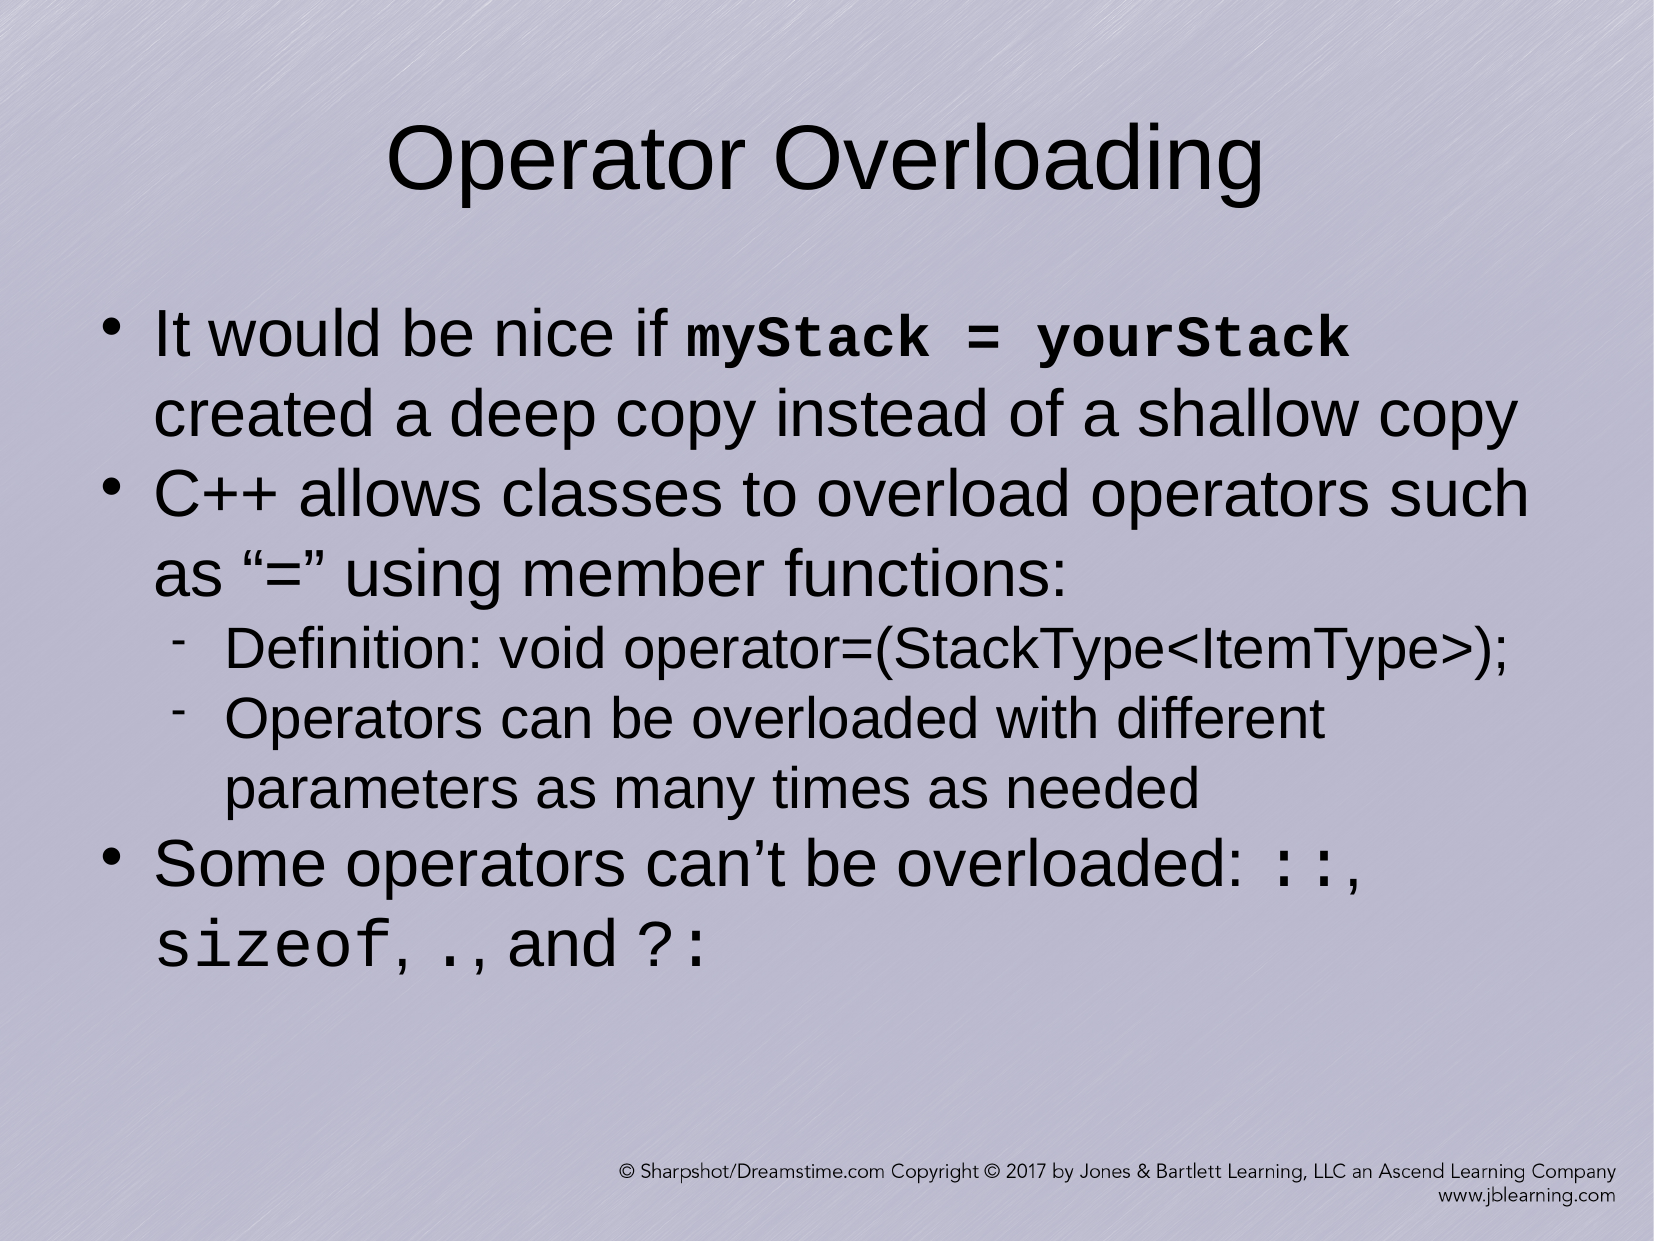

Operator Overloading
It would be nice if myStack = yourStack created a deep copy instead of a shallow copy
C++ allows classes to overload operators such as “=” using member functions:
Definition: void operator=(StackType<ItemType>);
Operators can be overloaded with different parameters as many times as needed
Some operators can’t be overloaded: ::, sizeof, ., and ?: